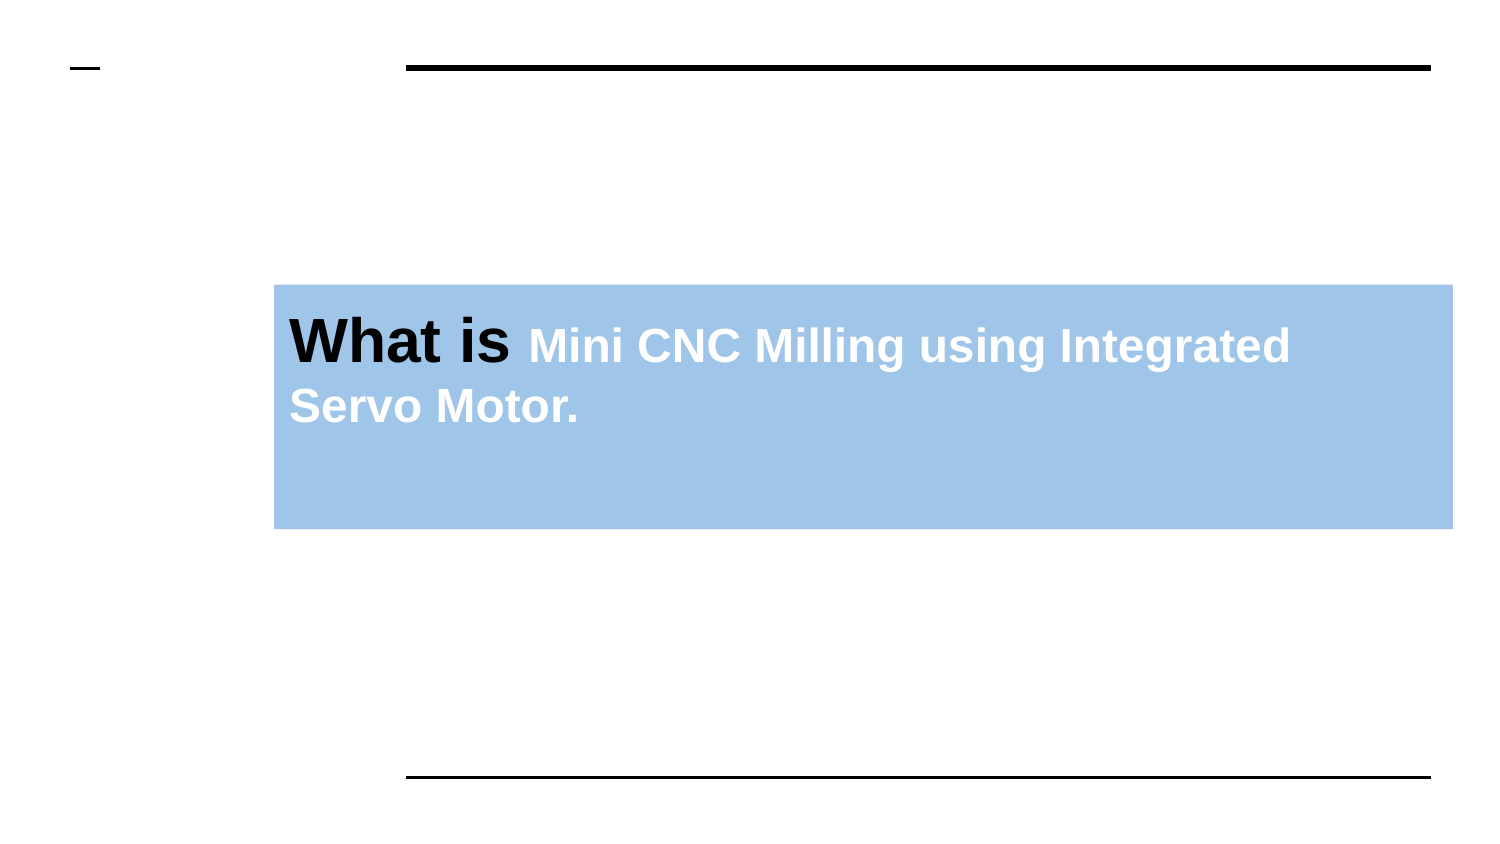

# What is Mini CNC Milling using Integrated Servo Motor.